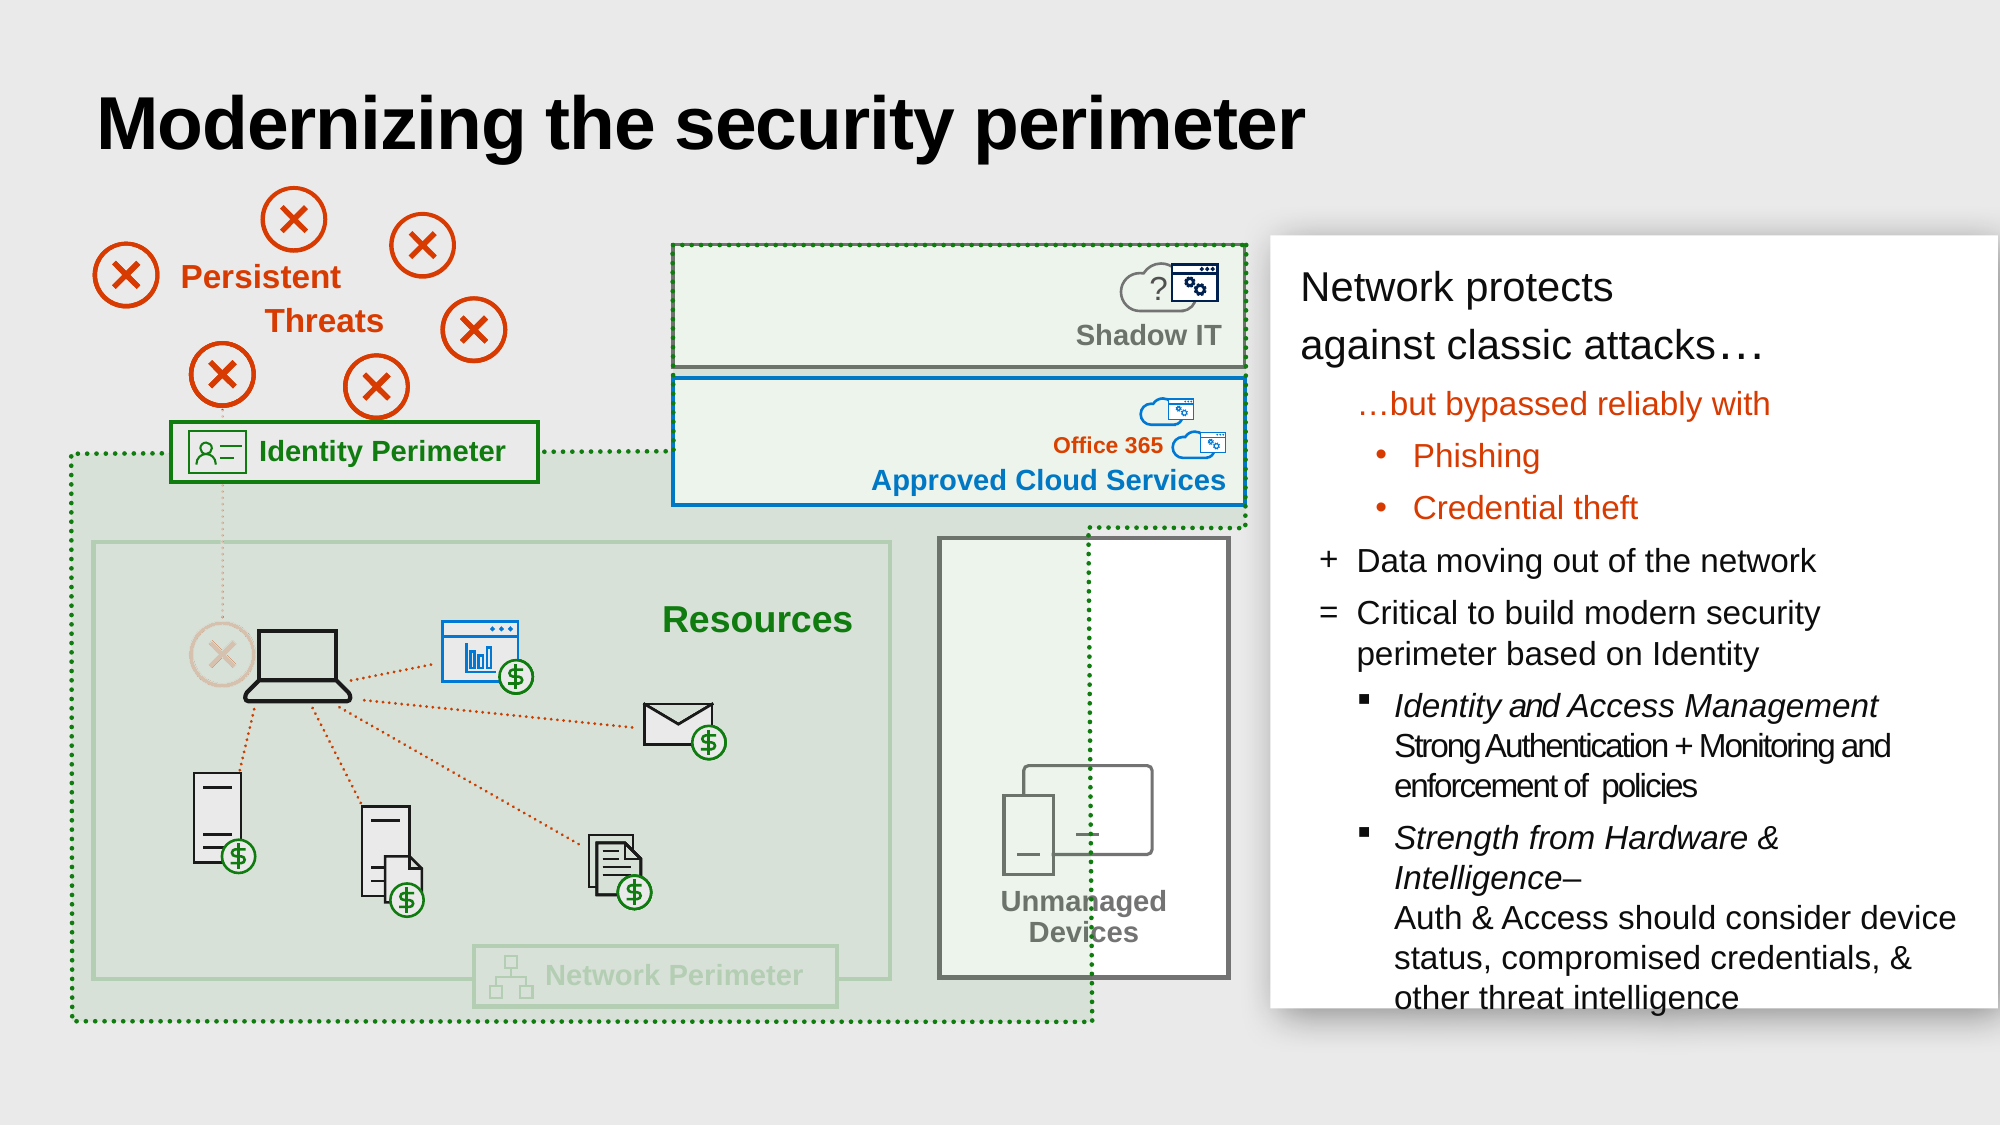

# Modernizing the security perimeter

Network protects
against classic attacks…
…but bypassed reliably with
Phishing
Credential theft
Data moving out of the network
Critical to build modern security perimeter based on Identity
Identity and Access Management
Strong Authentication + Monitoring and enforcement of  policies
Strength from Hardware & Intelligence–
Auth & Access should consider device status, compromised credentials, & other threat intelligence

Shadow IT
Persistent
?

Threats

Office 365
Approved Cloud Services

Identity Perimeter

Unmanaged Devices

Resources

Network Perimeter